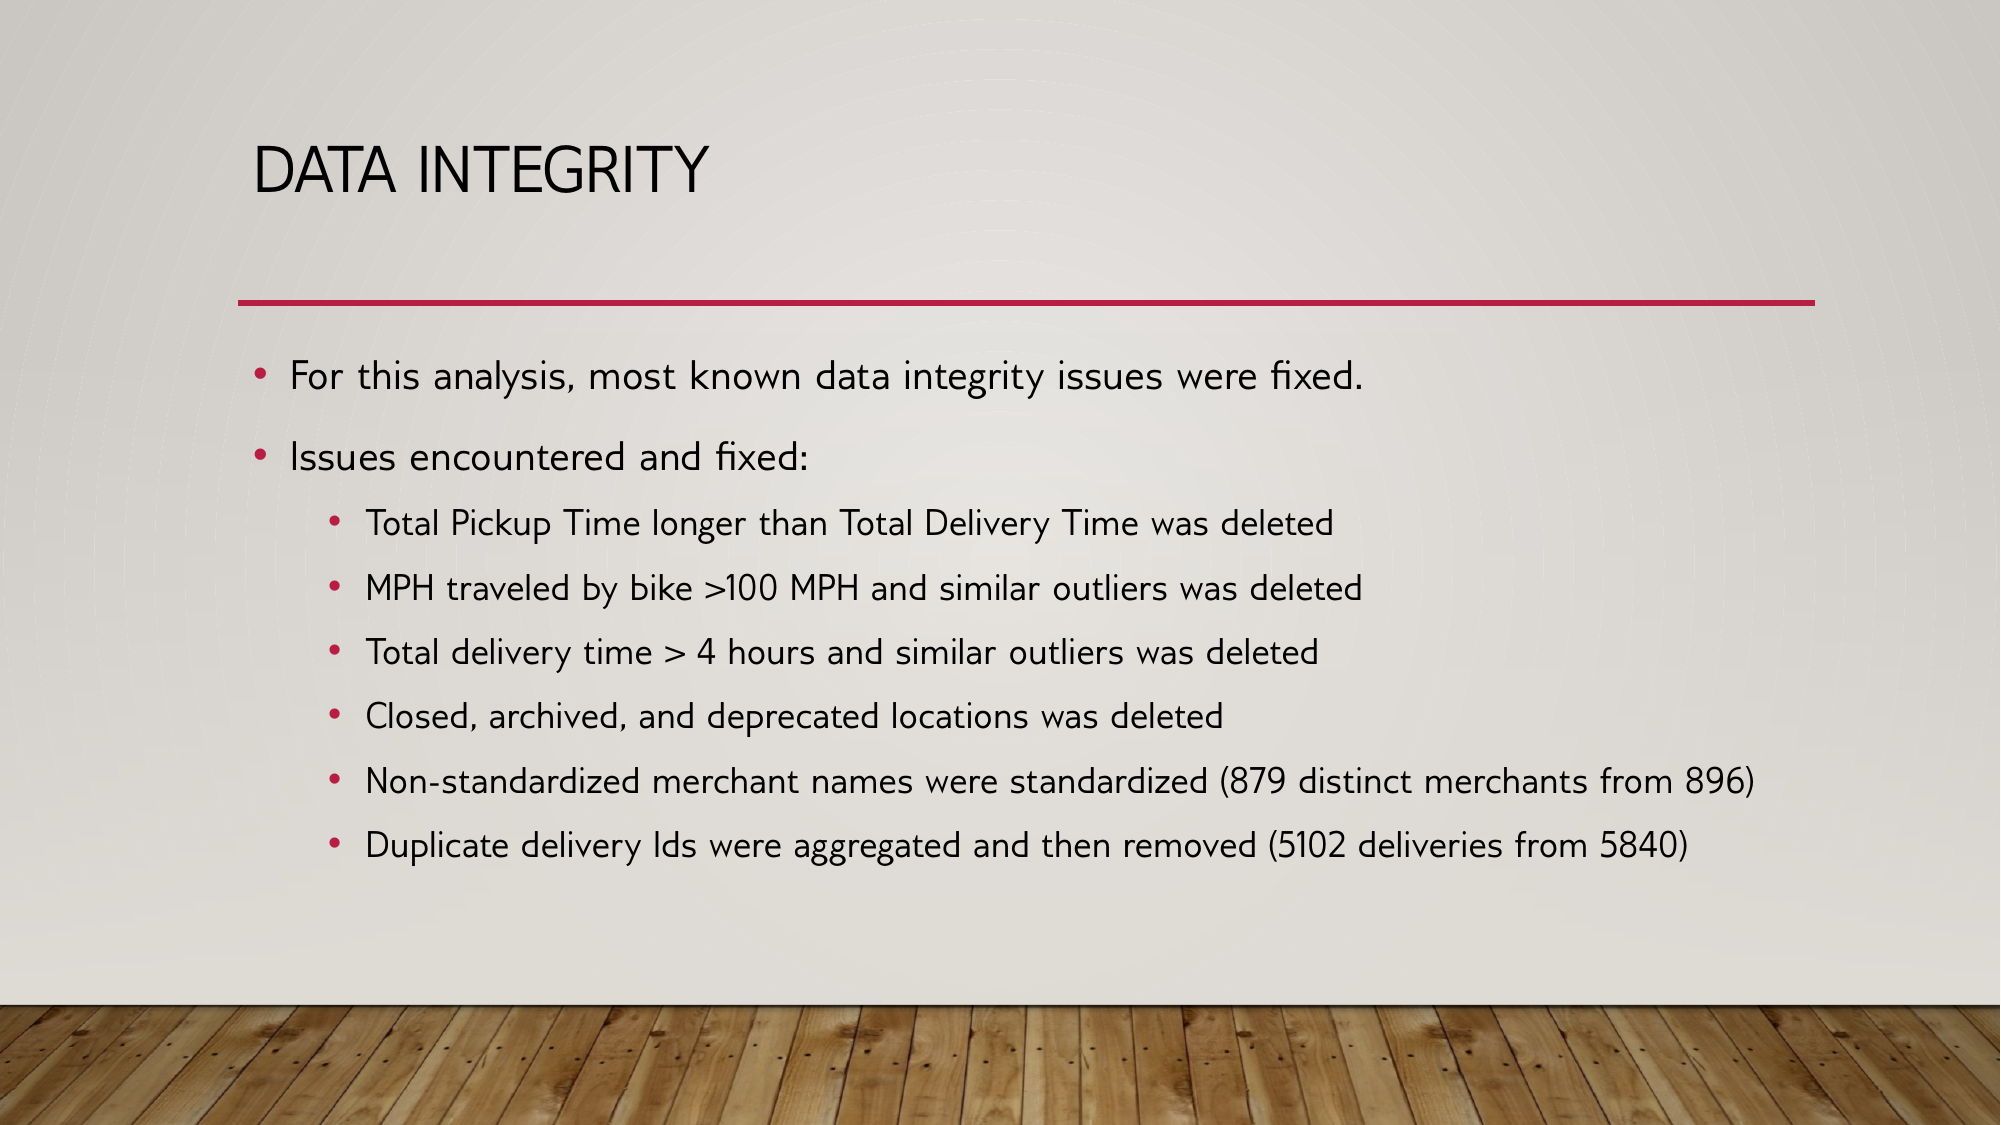

# Data Integrity
For this analysis, most known data integrity issues were fixed.
Issues encountered and fixed:
Total Pickup Time longer than Total Delivery Time was deleted
MPH traveled by bike >100 MPH and similar outliers was deleted
Total delivery time > 4 hours and similar outliers was deleted
Closed, archived, and deprecated locations was deleted
Non-standardized merchant names were standardized (879 distinct merchants from 896)
Duplicate delivery Ids were aggregated and then removed (5102 deliveries from 5840)